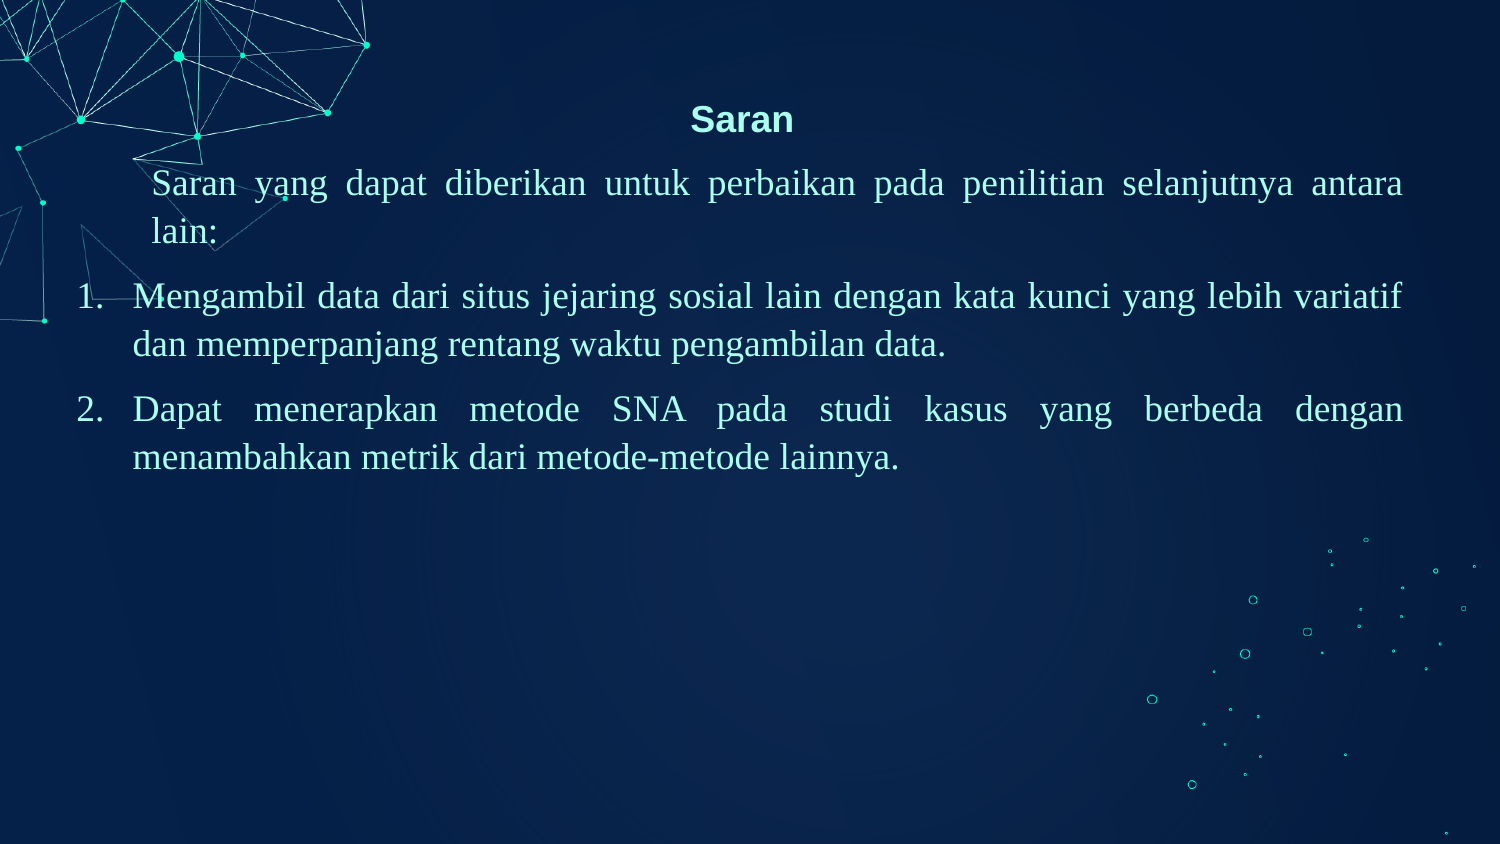

Saran
Saran yang dapat diberikan untuk perbaikan pada penilitian selanjutnya antara lain:
Mengambil data dari situs jejaring sosial lain dengan kata kunci yang lebih variatif dan memperpanjang rentang waktu pengambilan data.
Dapat menerapkan metode SNA pada studi kasus yang berbeda dengan menambahkan metrik dari metode-metode lainnya.